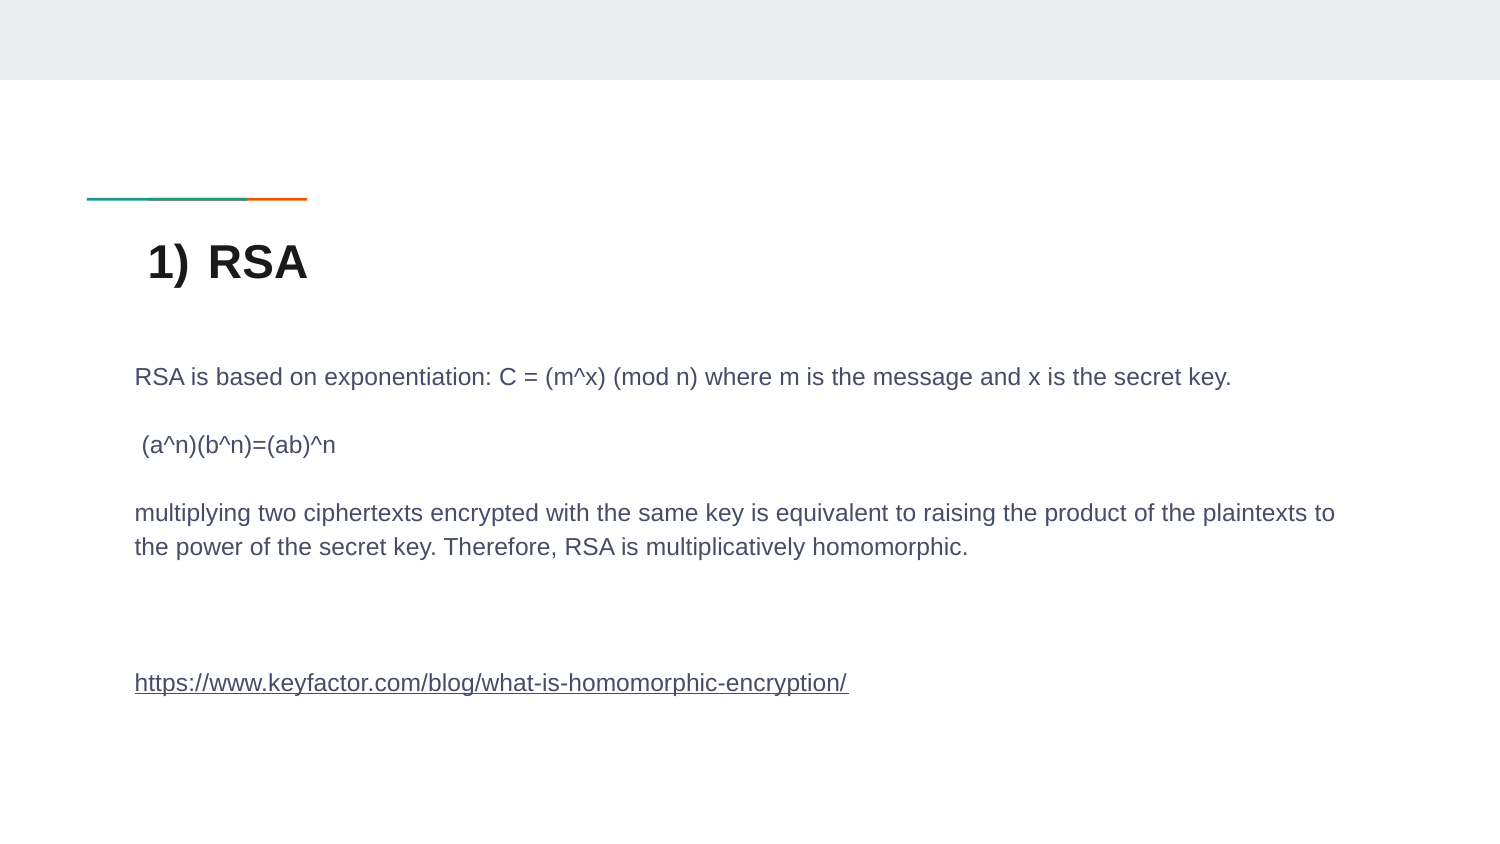

# RSA
RSA is based on exponentiation: C = (m^x) (mod n) where m is the message and x is the secret key.

 (a^n)(b^n)=(ab)^n

multiplying two ciphertexts encrypted with the same key is equivalent to raising the product of the plaintexts to the power of the secret key. Therefore, RSA is multiplicatively homomorphic.

https://www.keyfactor.com/blog/what-is-homomorphic-encryption/